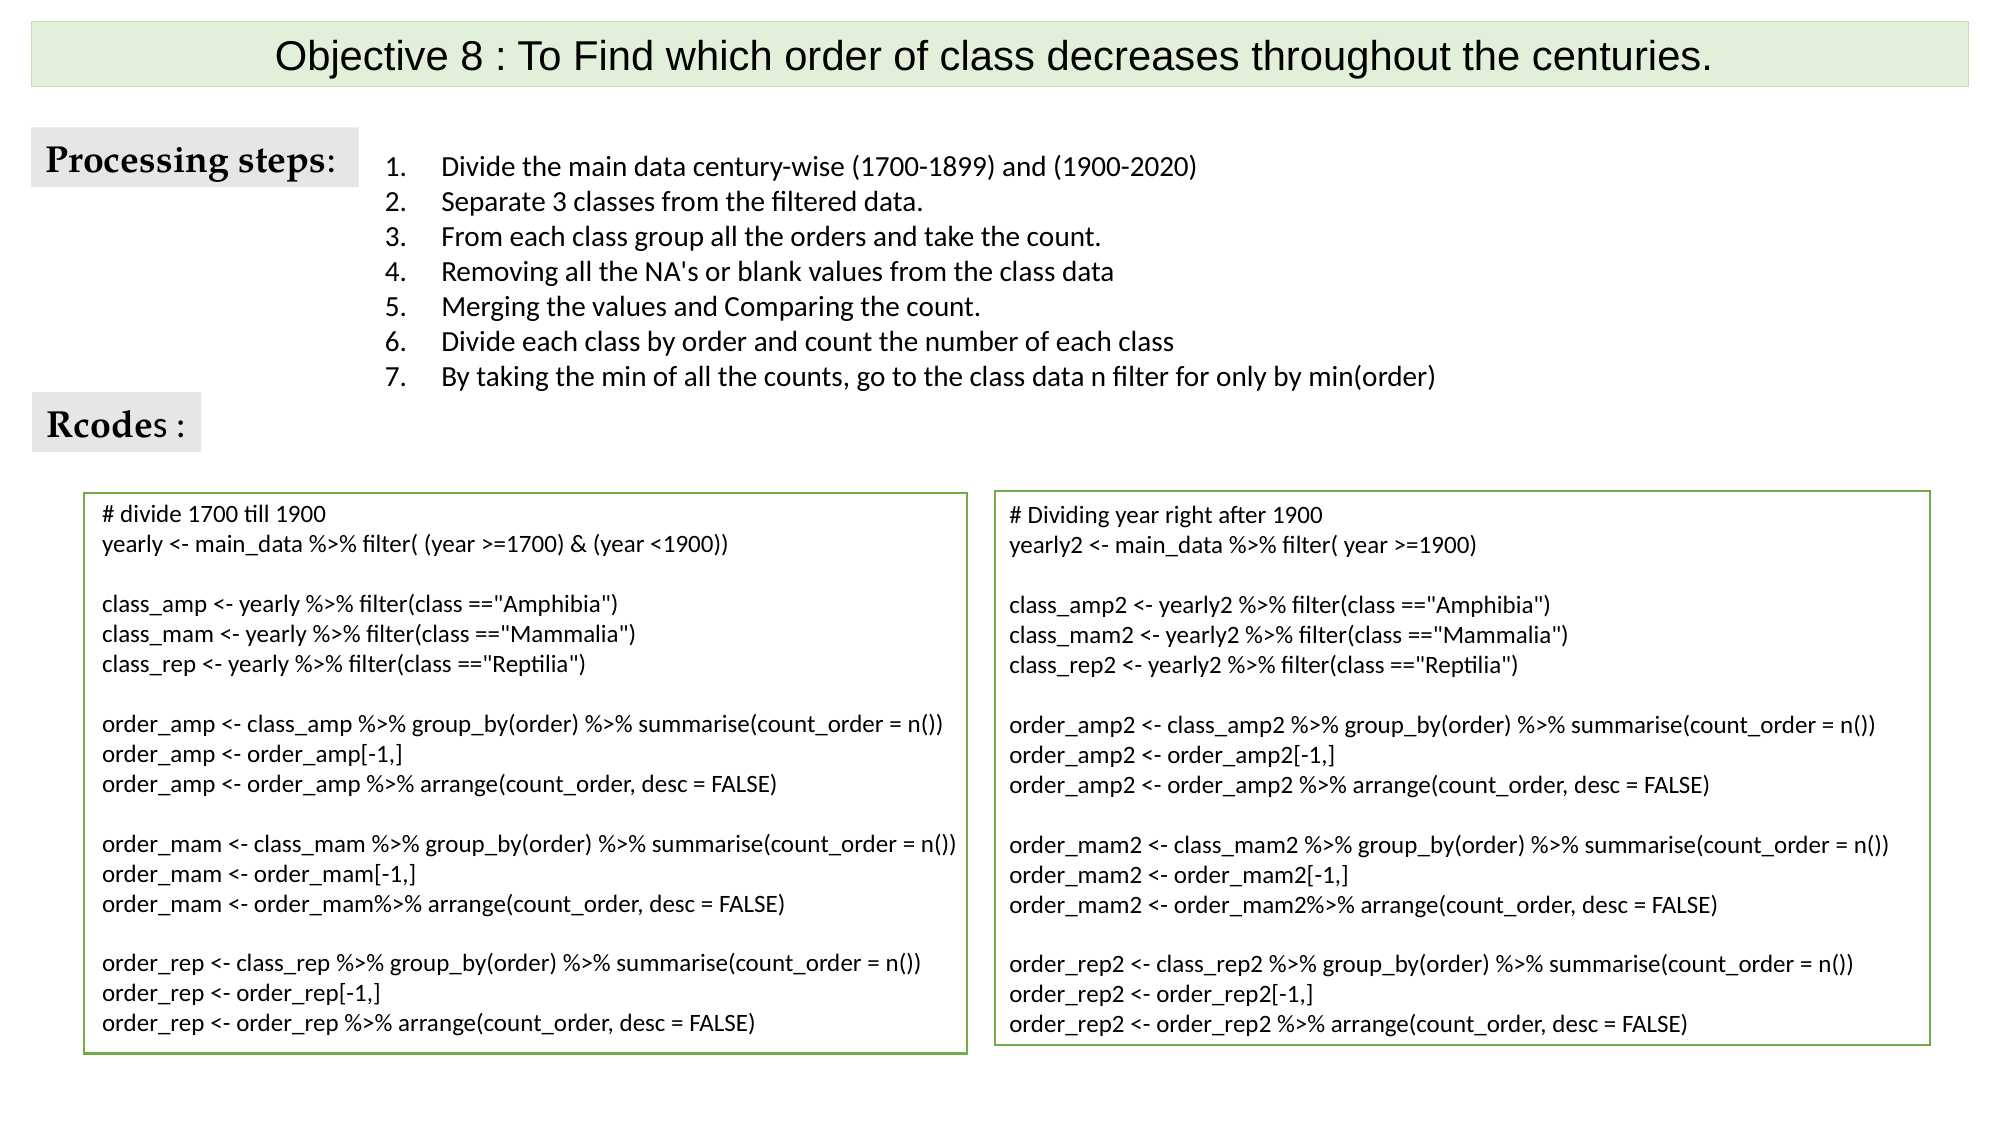

Objective 8 : To Find which order of class decreases throughout the centuries.
Processing steps:
Divide the main data century-wise (1700-1899) and (1900-2020)
Separate 3 classes from the filtered data.
From each class group all the orders and take the count.
Removing all the NA's or blank values from the class data
Merging the values and Comparing the count.
Divide each class by order and count the number of each class
By taking the min of all the counts, go to the class data n filter for only by min(order)

Rcodes :
# divide 1700 till 1900
yearly <- main_data %>% filter( (year >=1700) & (year <1900))

class_amp <- yearly %>% filter(class =="Amphibia")
class_mam <- yearly %>% filter(class =="Mammalia")
class_rep <- yearly %>% filter(class =="Reptilia")

order_amp <- class_amp %>% group_by(order) %>% summarise(count_order = n())
order_amp <- order_amp[-1,]
order_amp <- order_amp %>% arrange(count_order, desc = FALSE)

order_mam <- class_mam %>% group_by(order) %>% summarise(count_order = n())
order_mam <- order_mam[-1,]
order_mam <- order_mam%>% arrange(count_order, desc = FALSE)

order_rep <- class_rep %>% group_by(order) %>% summarise(count_order = n())
order_rep <- order_rep[-1,]
order_rep <- order_rep %>% arrange(count_order, desc = FALSE)

# Dividing year right after 1900
yearly2 <- main_data %>% filter( year >=1900)

class_amp2 <- yearly2 %>% filter(class =="Amphibia")
class_mam2 <- yearly2 %>% filter(class =="Mammalia")
class_rep2 <- yearly2 %>% filter(class =="Reptilia")

order_amp2 <- class_amp2 %>% group_by(order) %>% summarise(count_order = n())
order_amp2 <- order_amp2[-1,]
order_amp2 <- order_amp2 %>% arrange(count_order, desc = FALSE)

order_mam2 <- class_mam2 %>% group_by(order) %>% summarise(count_order = n())
order_mam2 <- order_mam2[-1,]
order_mam2 <- order_mam2%>% arrange(count_order, desc = FALSE)

order_rep2 <- class_rep2 %>% group_by(order) %>% summarise(count_order = n())
order_rep2 <- order_rep2[-1,]
order_rep2 <- order_rep2 %>% arrange(count_order, desc = FALSE)